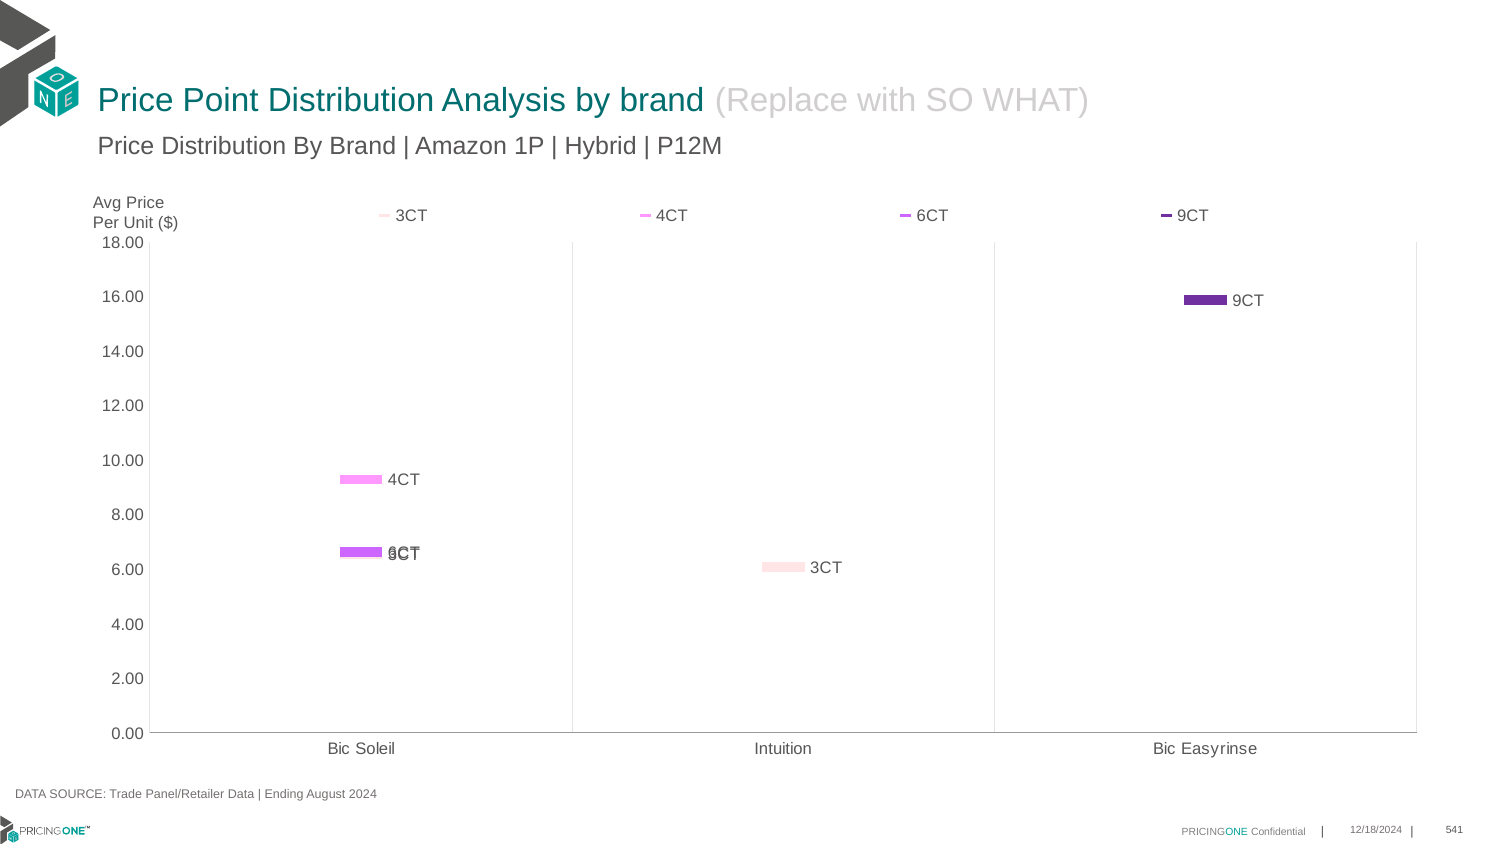

# Price Point Distribution Analysis by brand (Replace with SO WHAT)
Price Distribution By Brand | Amazon 1P | Hybrid | P12M

### Chart

| Category | 3CT | 4CT | 6CT | 9CT |
|---|---|---|---|---|
| Bic Soleil | 6.558080512279879 | 9.294724770642201 | 6.625988700564972 | None |
| Intuition | 6.081800643086817 | None | None | None |
| Bic Easyrinse | None | None | None | 15.871779508687837 |
Avg Price
Per Unit ($)
DATA SOURCE: Trade Panel/Retailer Data | Ending August 2024
12/18/2024
541